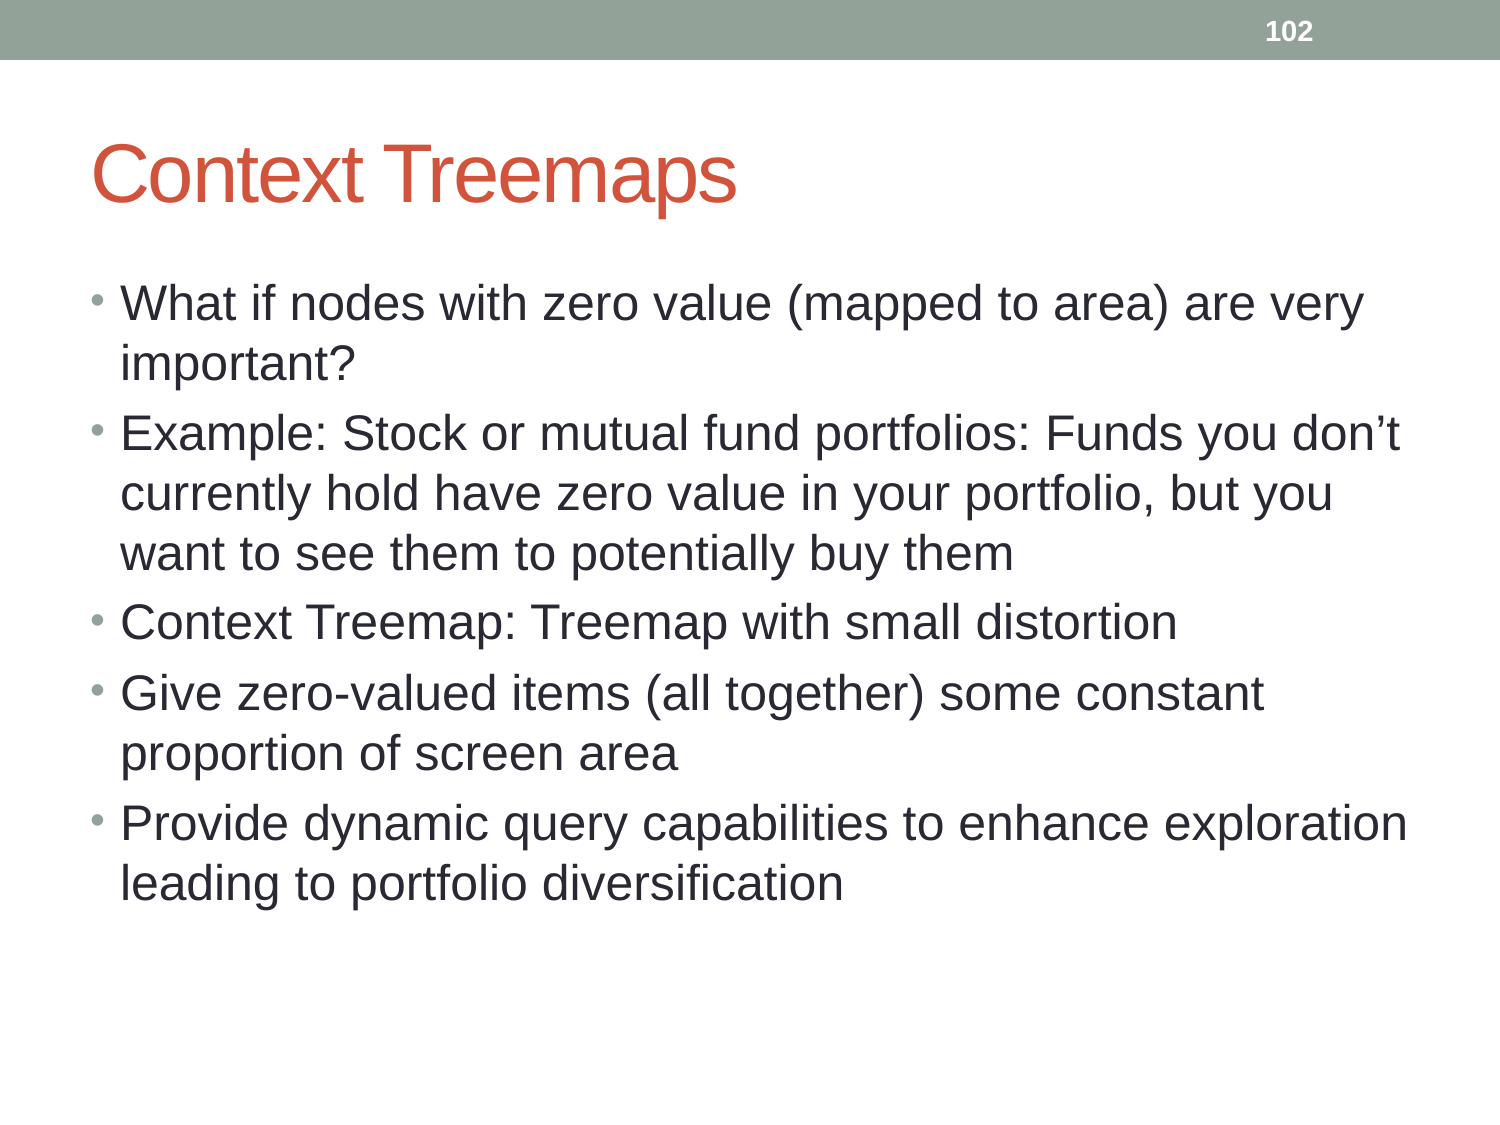

102
# Context Treemaps
What if nodes with zero value (mapped to area) are very important?
Example: Stock or mutual fund portfolios: Funds you don’t currently hold have zero value in your portfolio, but you want to see them to potentially buy them
Context Treemap: Treemap with small distortion
Give zero-valued items (all together) some constant proportion of screen area
Provide dynamic query capabilities to enhance exploration leading to portfolio diversification